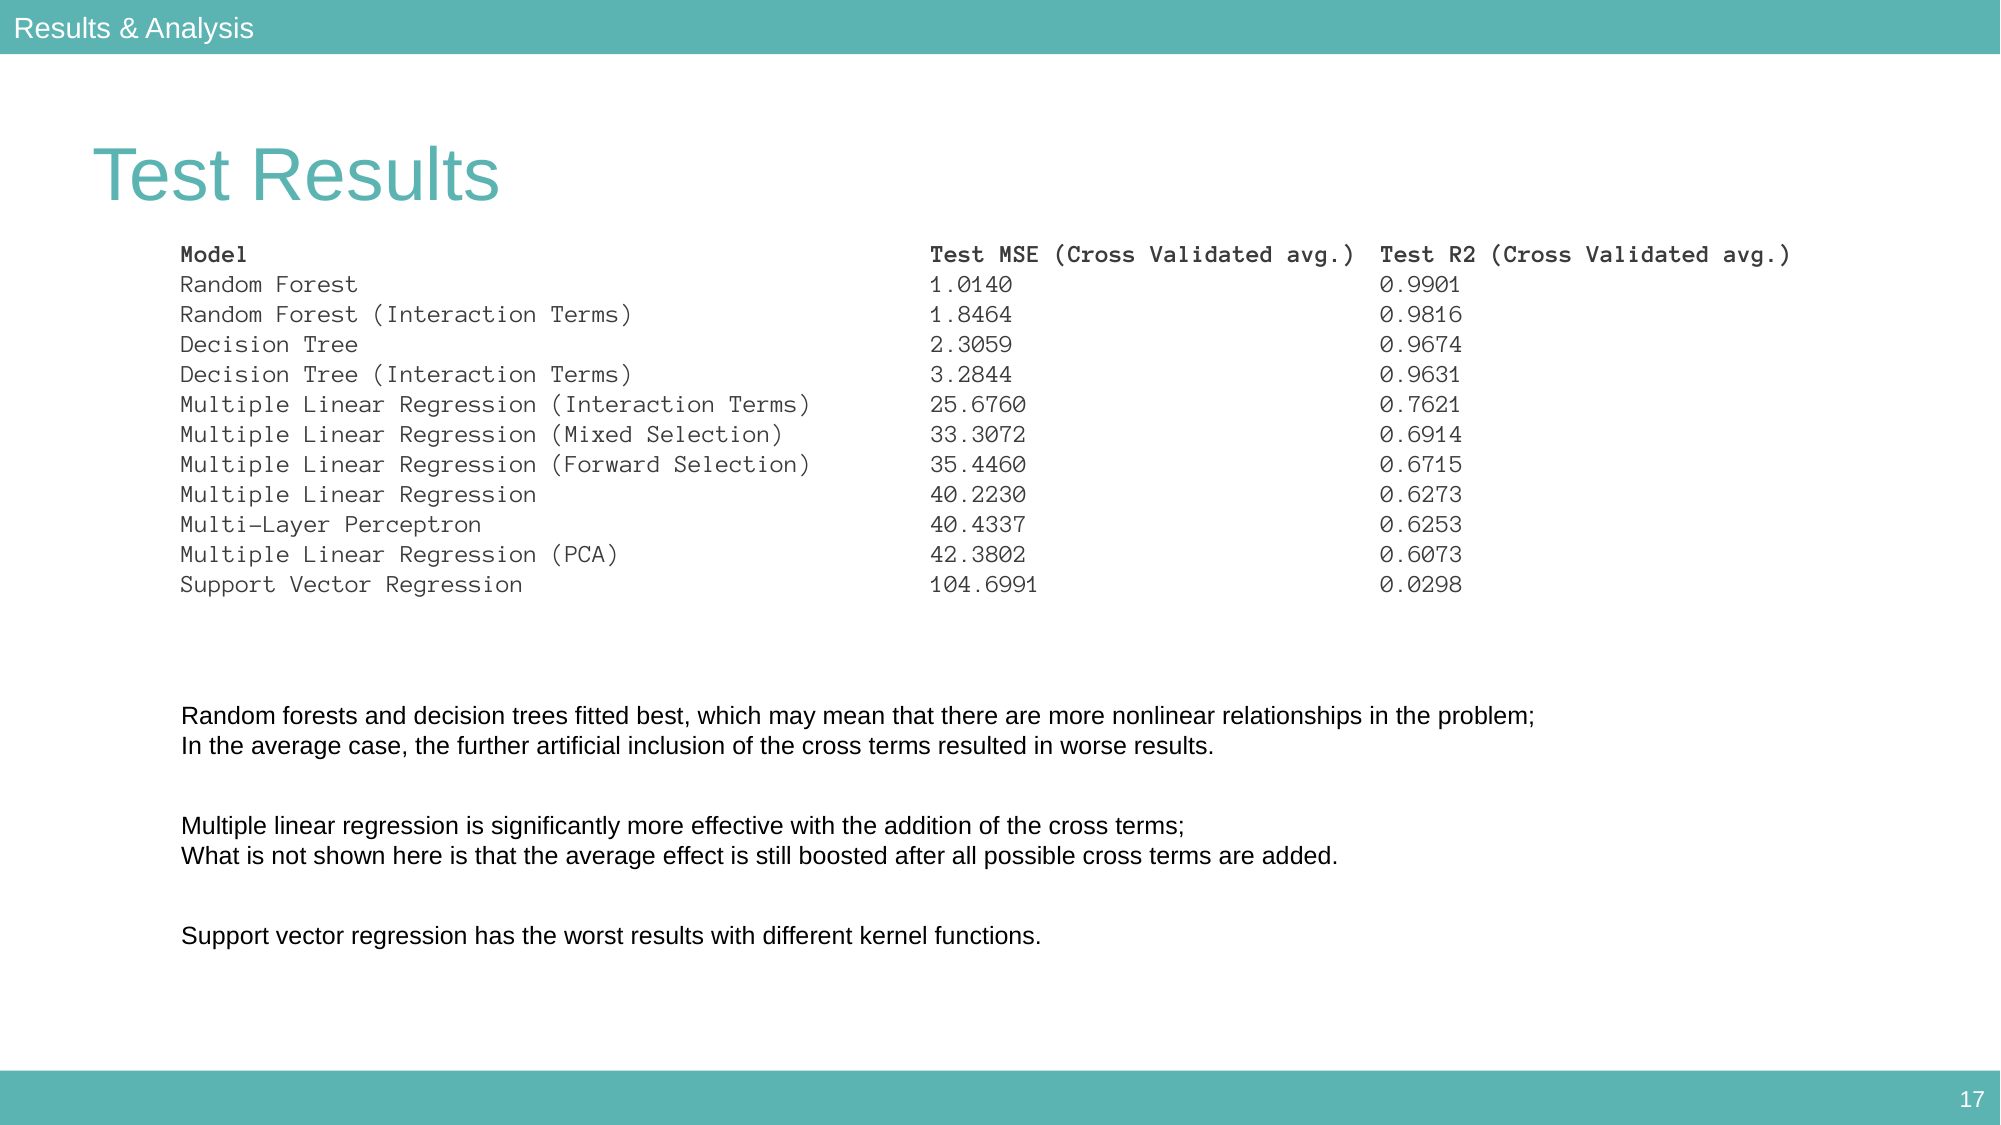

Results & Analysis
Test Results
Model					Test MSE (Cross Validated avg.)	Test R2 (Cross Validated avg.)
Random Forest				1.0140			0.9901
Random Forest (Interaction Terms)		1.8464			0.9816
Decision Tree				2.3059			0.9674
Decision Tree (Interaction Terms)		3.2844			0.9631
Multiple Linear Regression (Interaction Terms)	25.6760			0.7621
Multiple Linear Regression (Mixed Selection)	33.3072			0.6914
Multiple Linear Regression (Forward Selection)	35.4460			0.6715
Multiple Linear Regression			40.2230			0.6273
Multi-Layer Perceptron			40.4337			0.6253
Multiple Linear Regression (PCA)			42.3802			0.6073
Support Vector Regression			104.6991			0.0298
Random forests and decision trees fitted best, which may mean that there are more nonlinear relationships in the problem;
In the average case, the further artificial inclusion of the cross terms resulted in worse results.
Multiple linear regression is significantly more effective with the addition of the cross terms;
What is not shown here is that the average effect is still boosted after all possible cross terms are added.
Support vector regression has the worst results with different kernel functions.
17